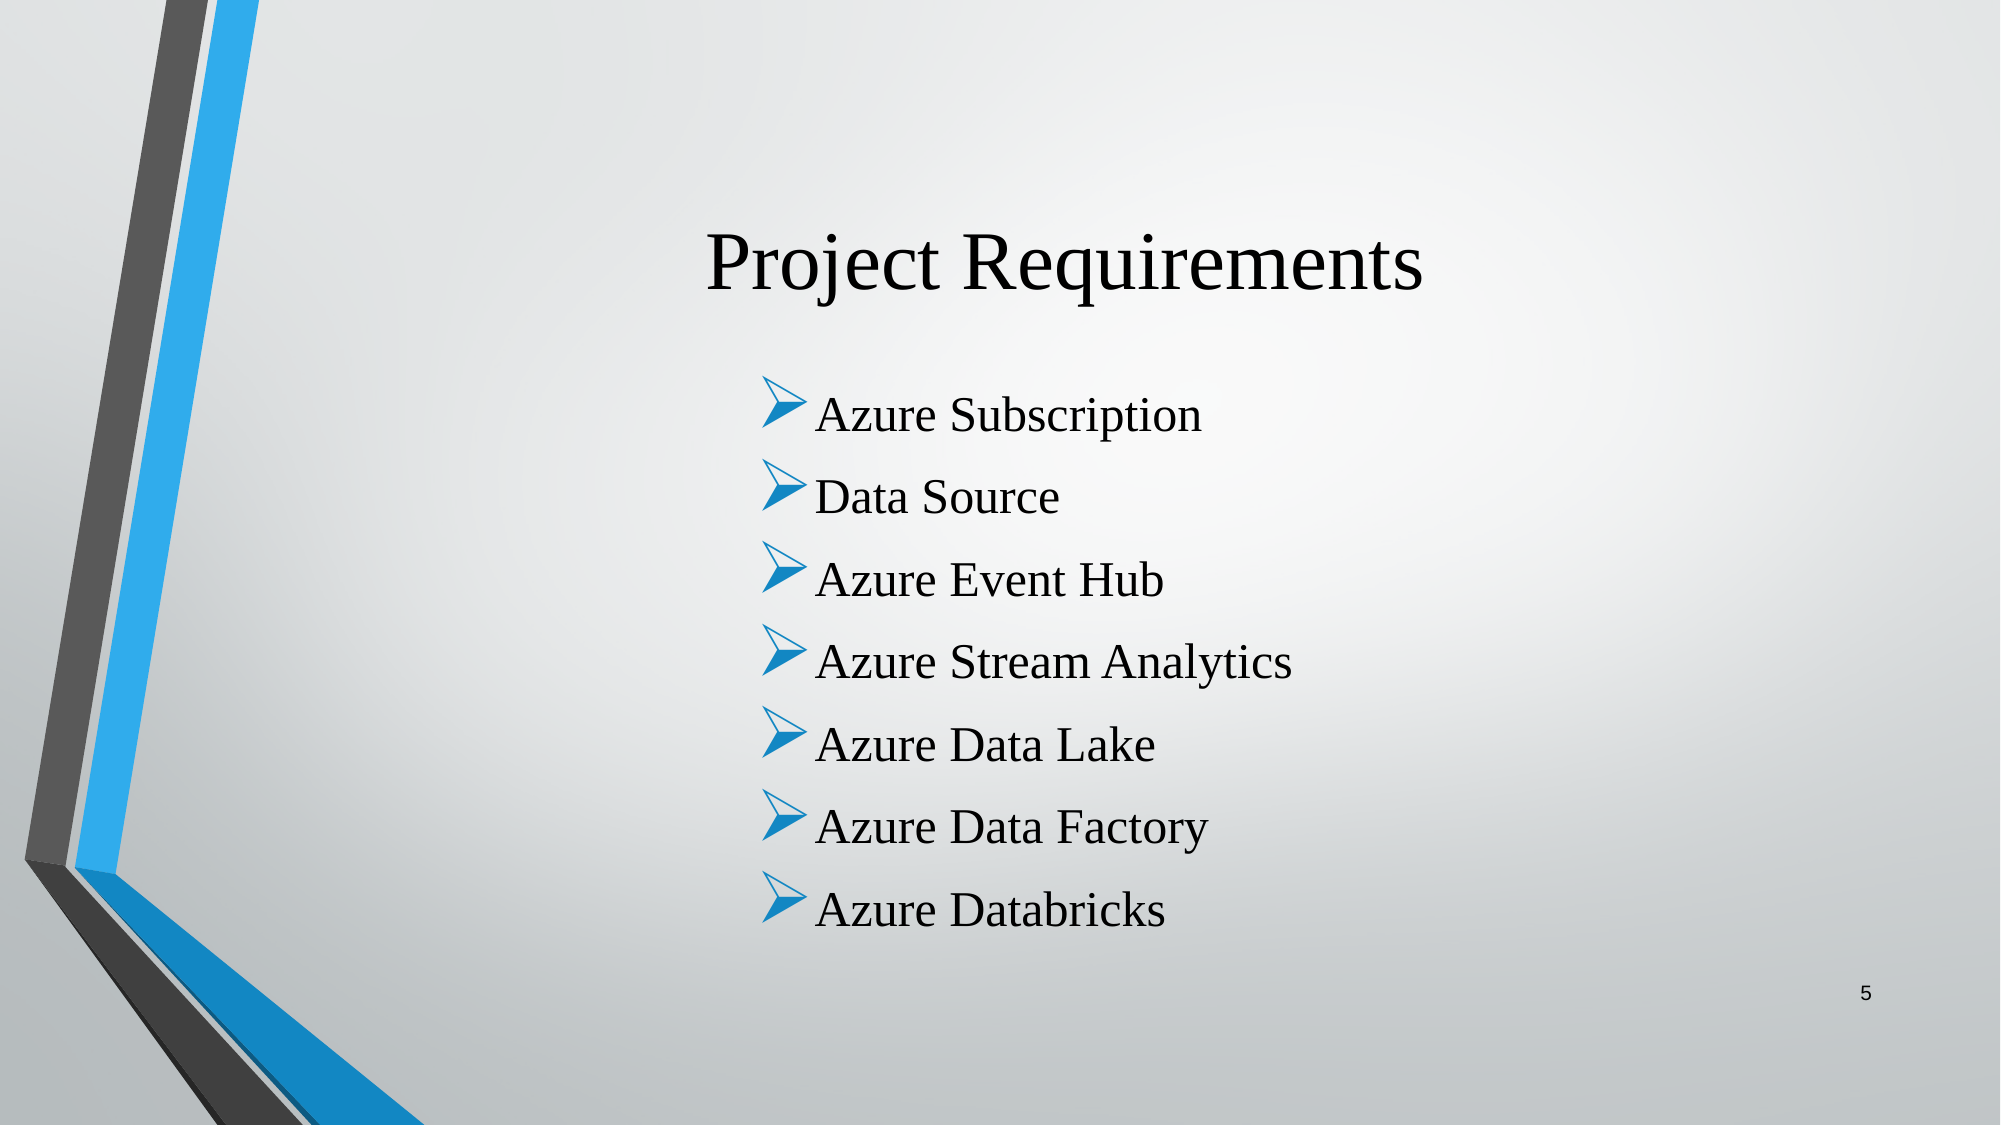

# Project Requirements
Azure Subscription
Data Source
Azure Event Hub
Azure Stream Analytics
Azure Data Lake
Azure Data Factory
Azure Databricks

5